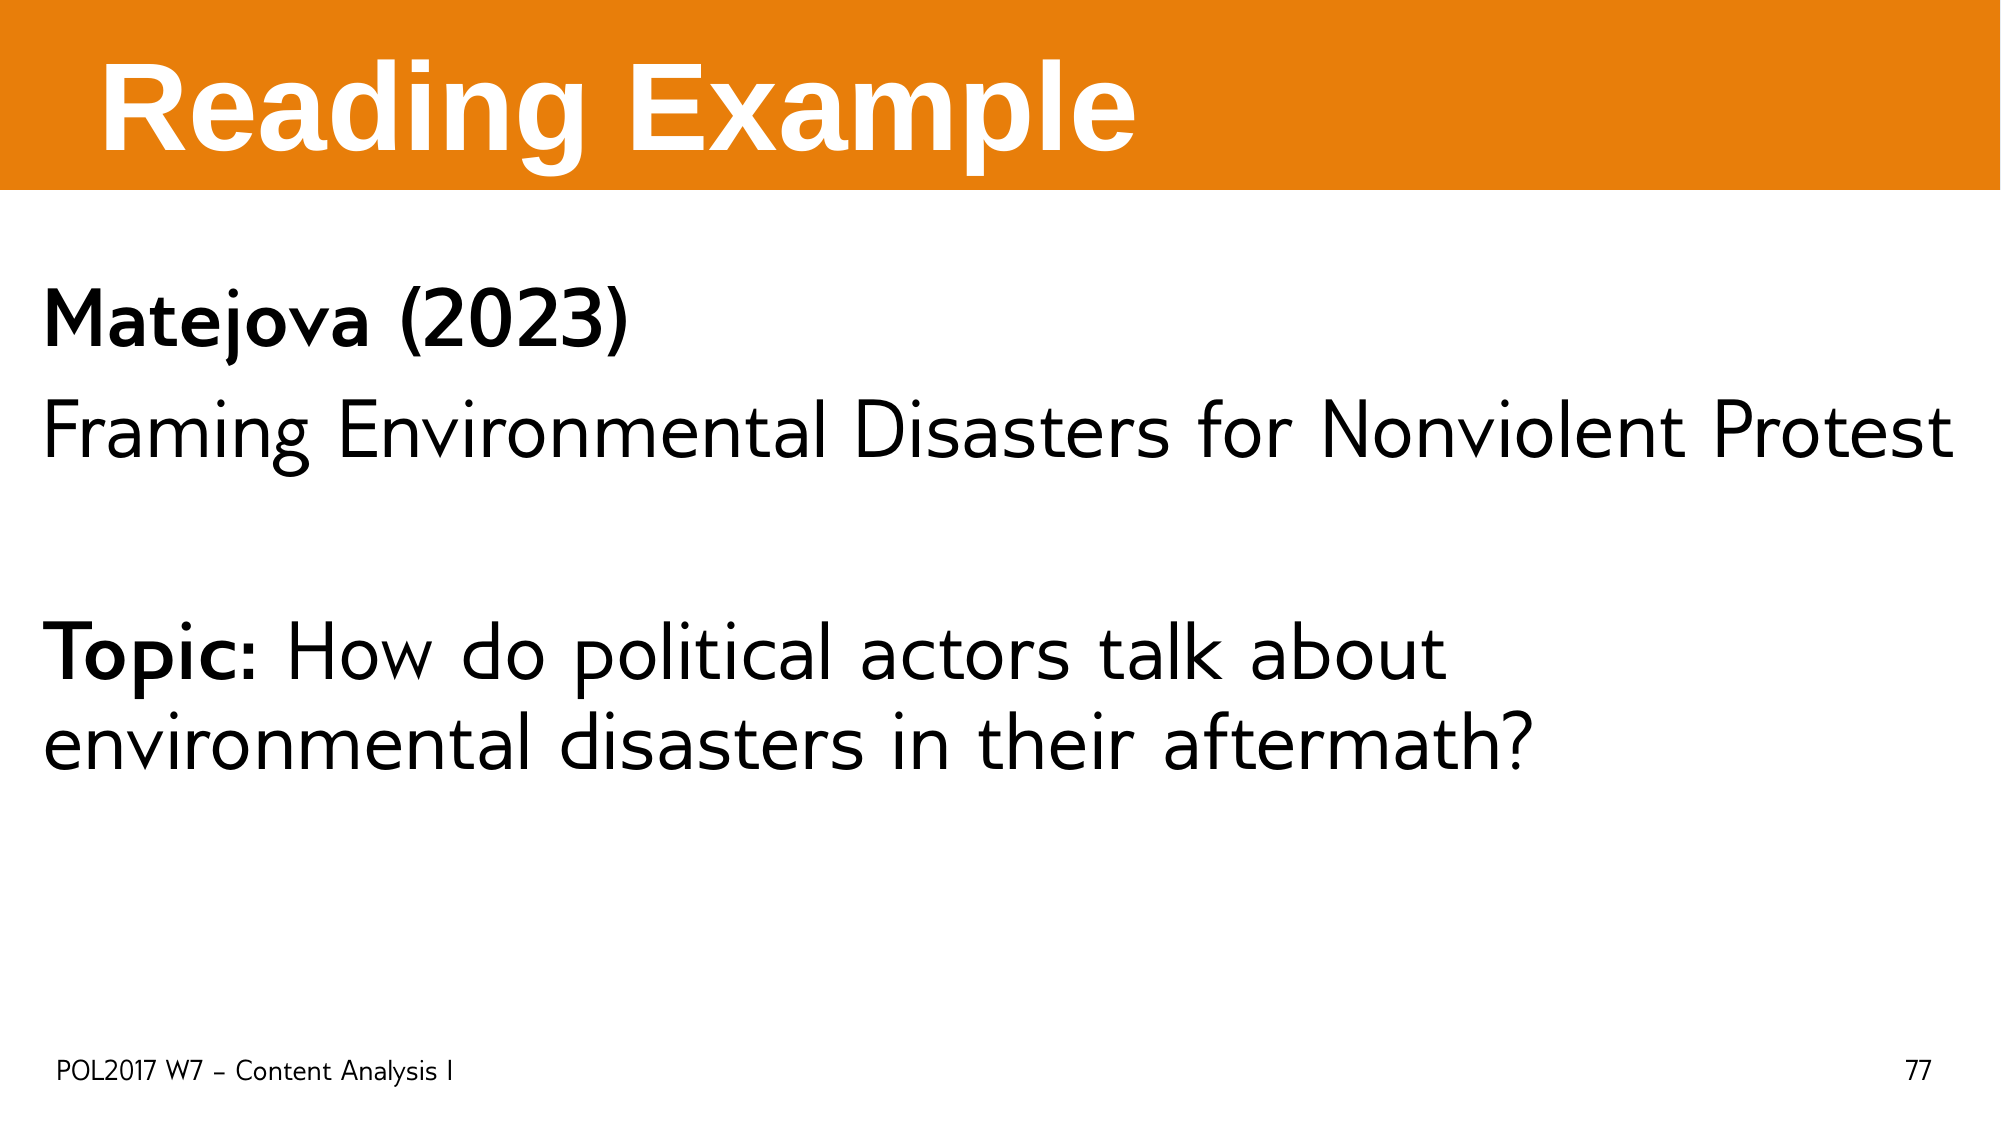

# Reading Example
Matejova (2023)
Framing Environmental Disasters for Nonviolent Protest

Topic: How do political actors talk about environmental disasters in their aftermath?

POL2017 W7 – Content Analysis I
77